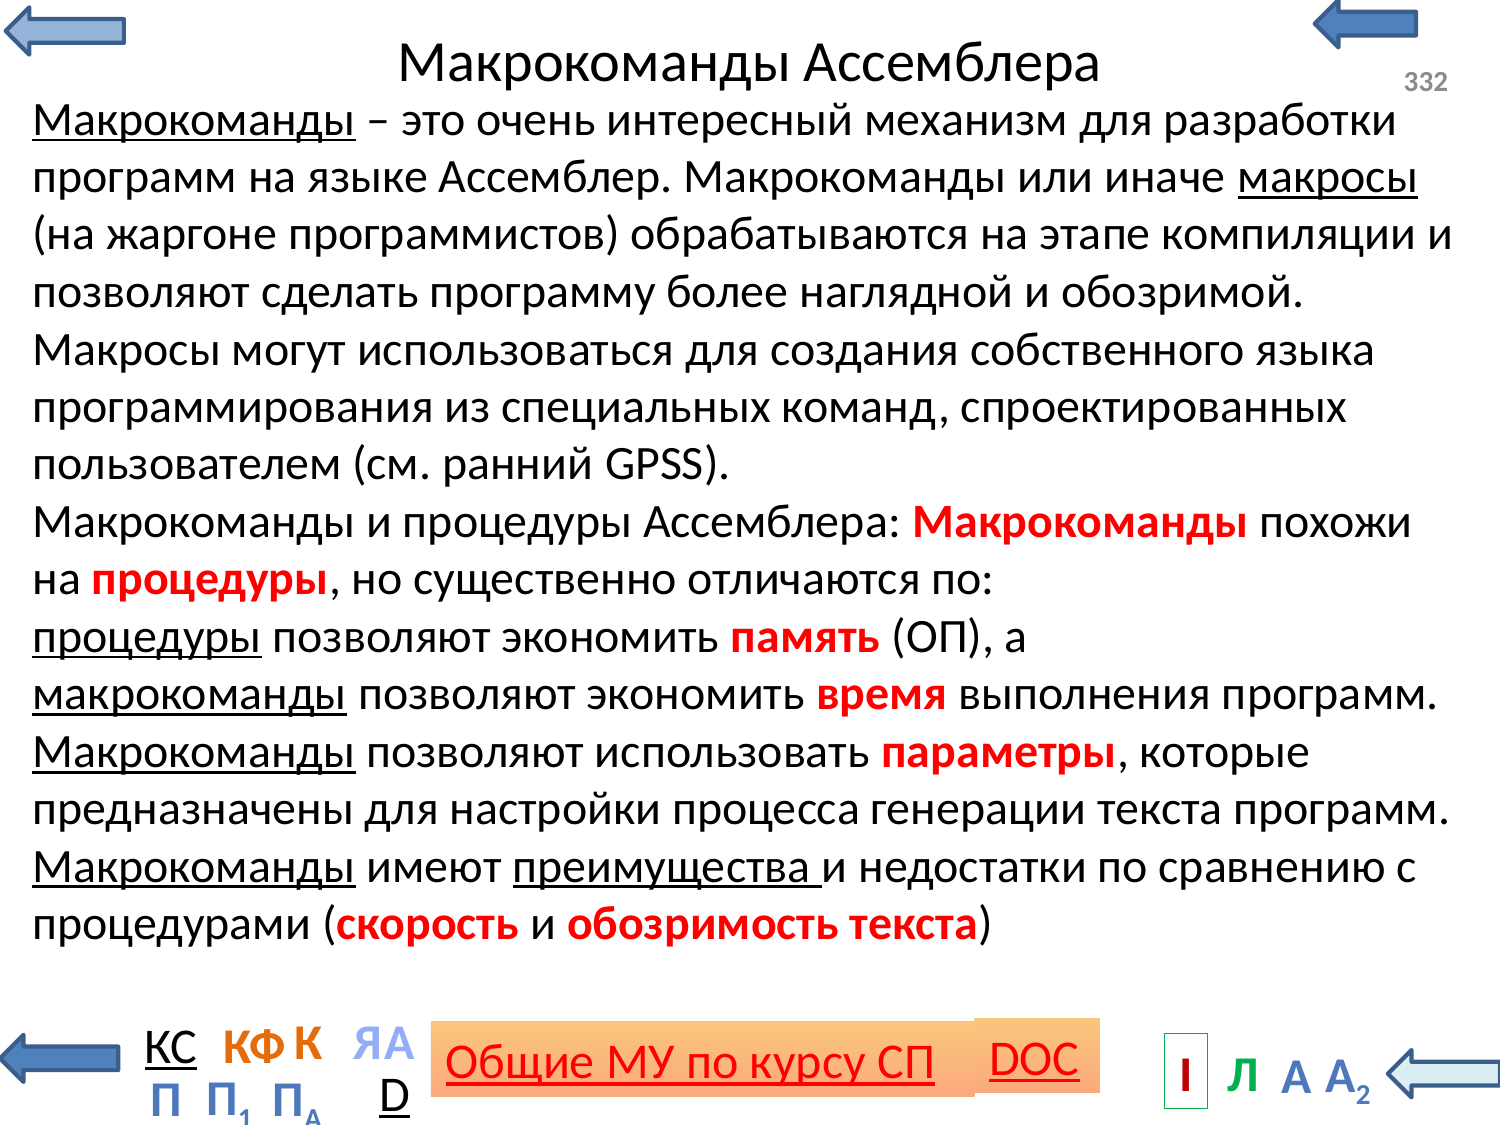

# Макрокоманды Ассемблера
332
Макрокоманды – это очень интересный механизм для разработки программ на языке Ассемблер. Макрокоманды или иначе макросы (на жаргоне программистов) обрабатываются на этапе компиляции и позволяют сделать программу более наглядной и обозримой. Макросы могут использоваться для создания собственного языка программирования из специальных команд, спроектированных пользователем (см. ранний GPSS).
Макрокоманды и процедуры Ассемблера: Макрокоманды похожи на процедуры, но существенно отличаются по:
процедуры позволяют экономить память (ОП), а
макрокоманды позволяют экономить время выполнения программ. Макрокоманды позволяют использовать параметры, которые предназначены для настройки процесса генерации текста программ. Макрокоманды имеют преимущества и недостатки по сравнению с процедурами (скорость и обозримость текста)